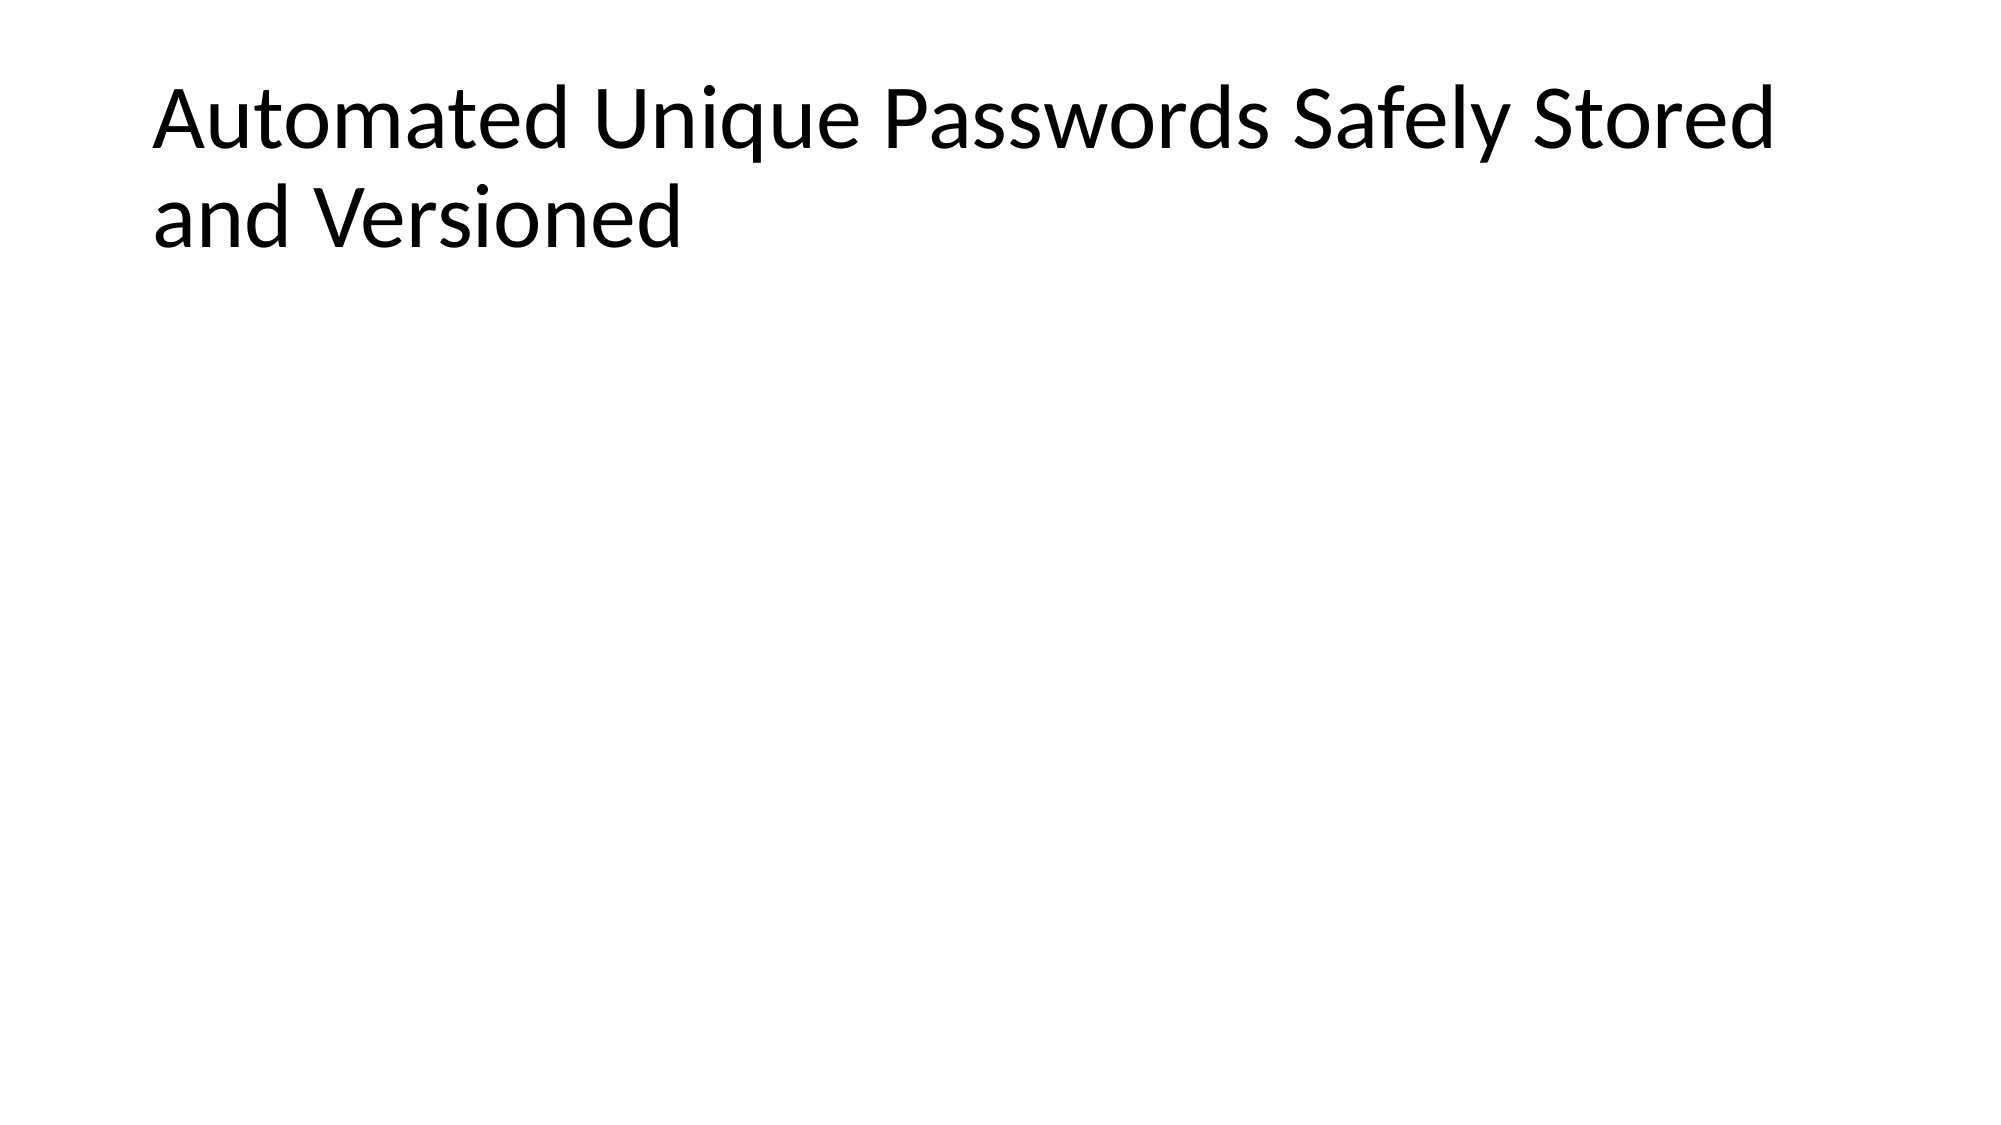

# Automated Unique Passwords Safely Stored and Versioned